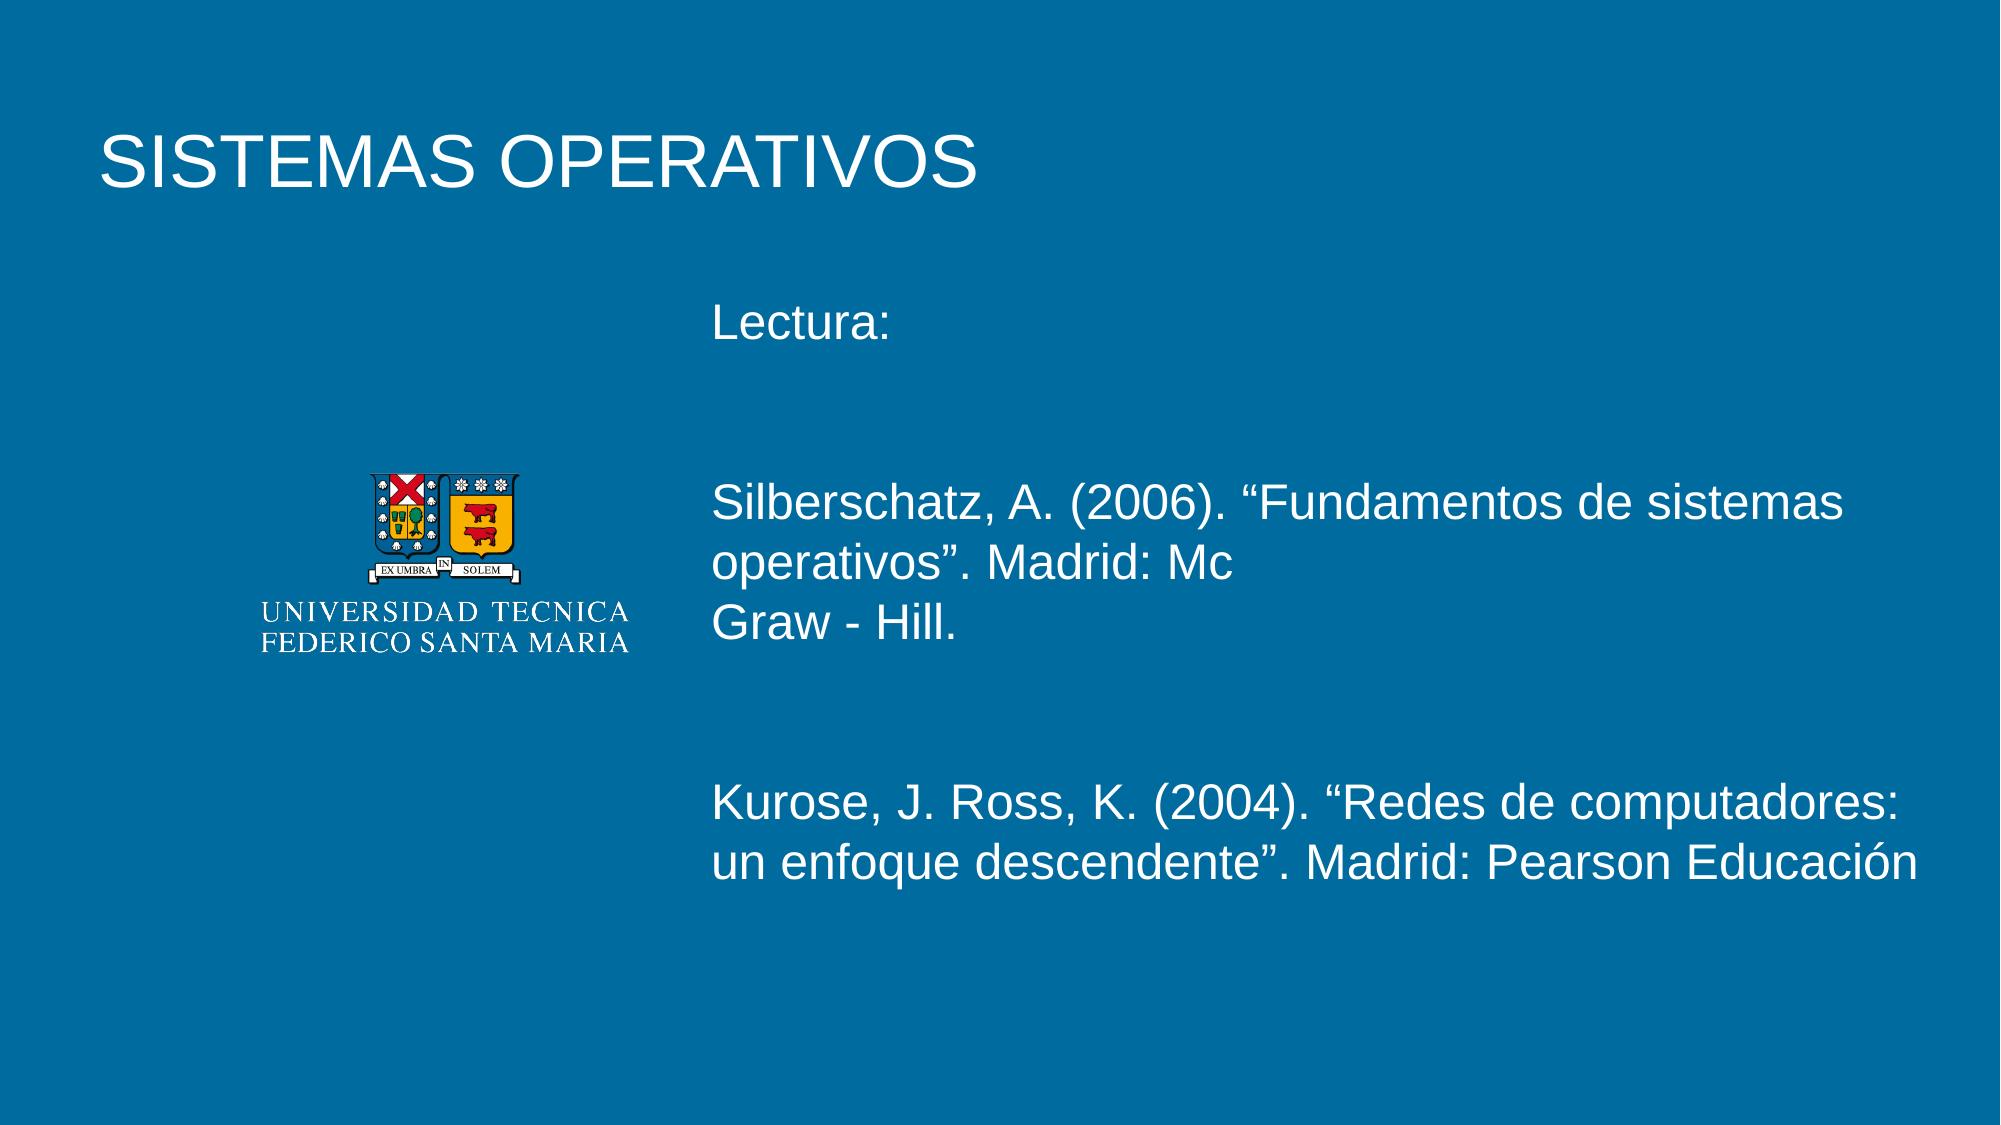

SISTEMAS OPERATIVOS
Lectura:

Silberschatz, A. (2006). “Fundamentos de sistemas operativos”. Madrid: Mc
Graw - Hill.

Kurose, J. Ross, K. (2004). “Redes de computadores: un enfoque descendente”. Madrid: Pearson Educación